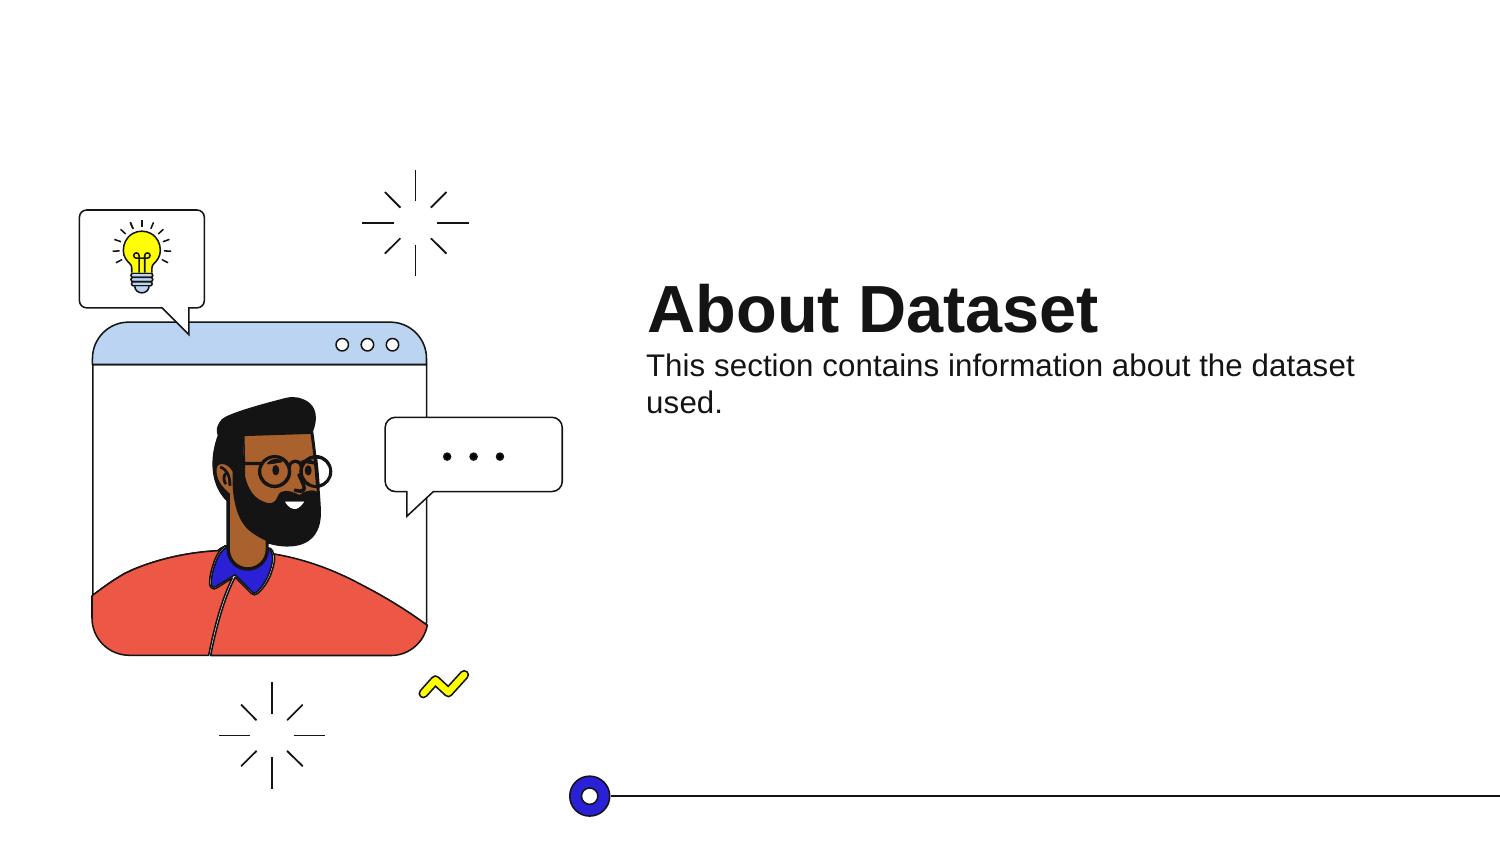

# About Dataset
This section contains information about the dataset used.